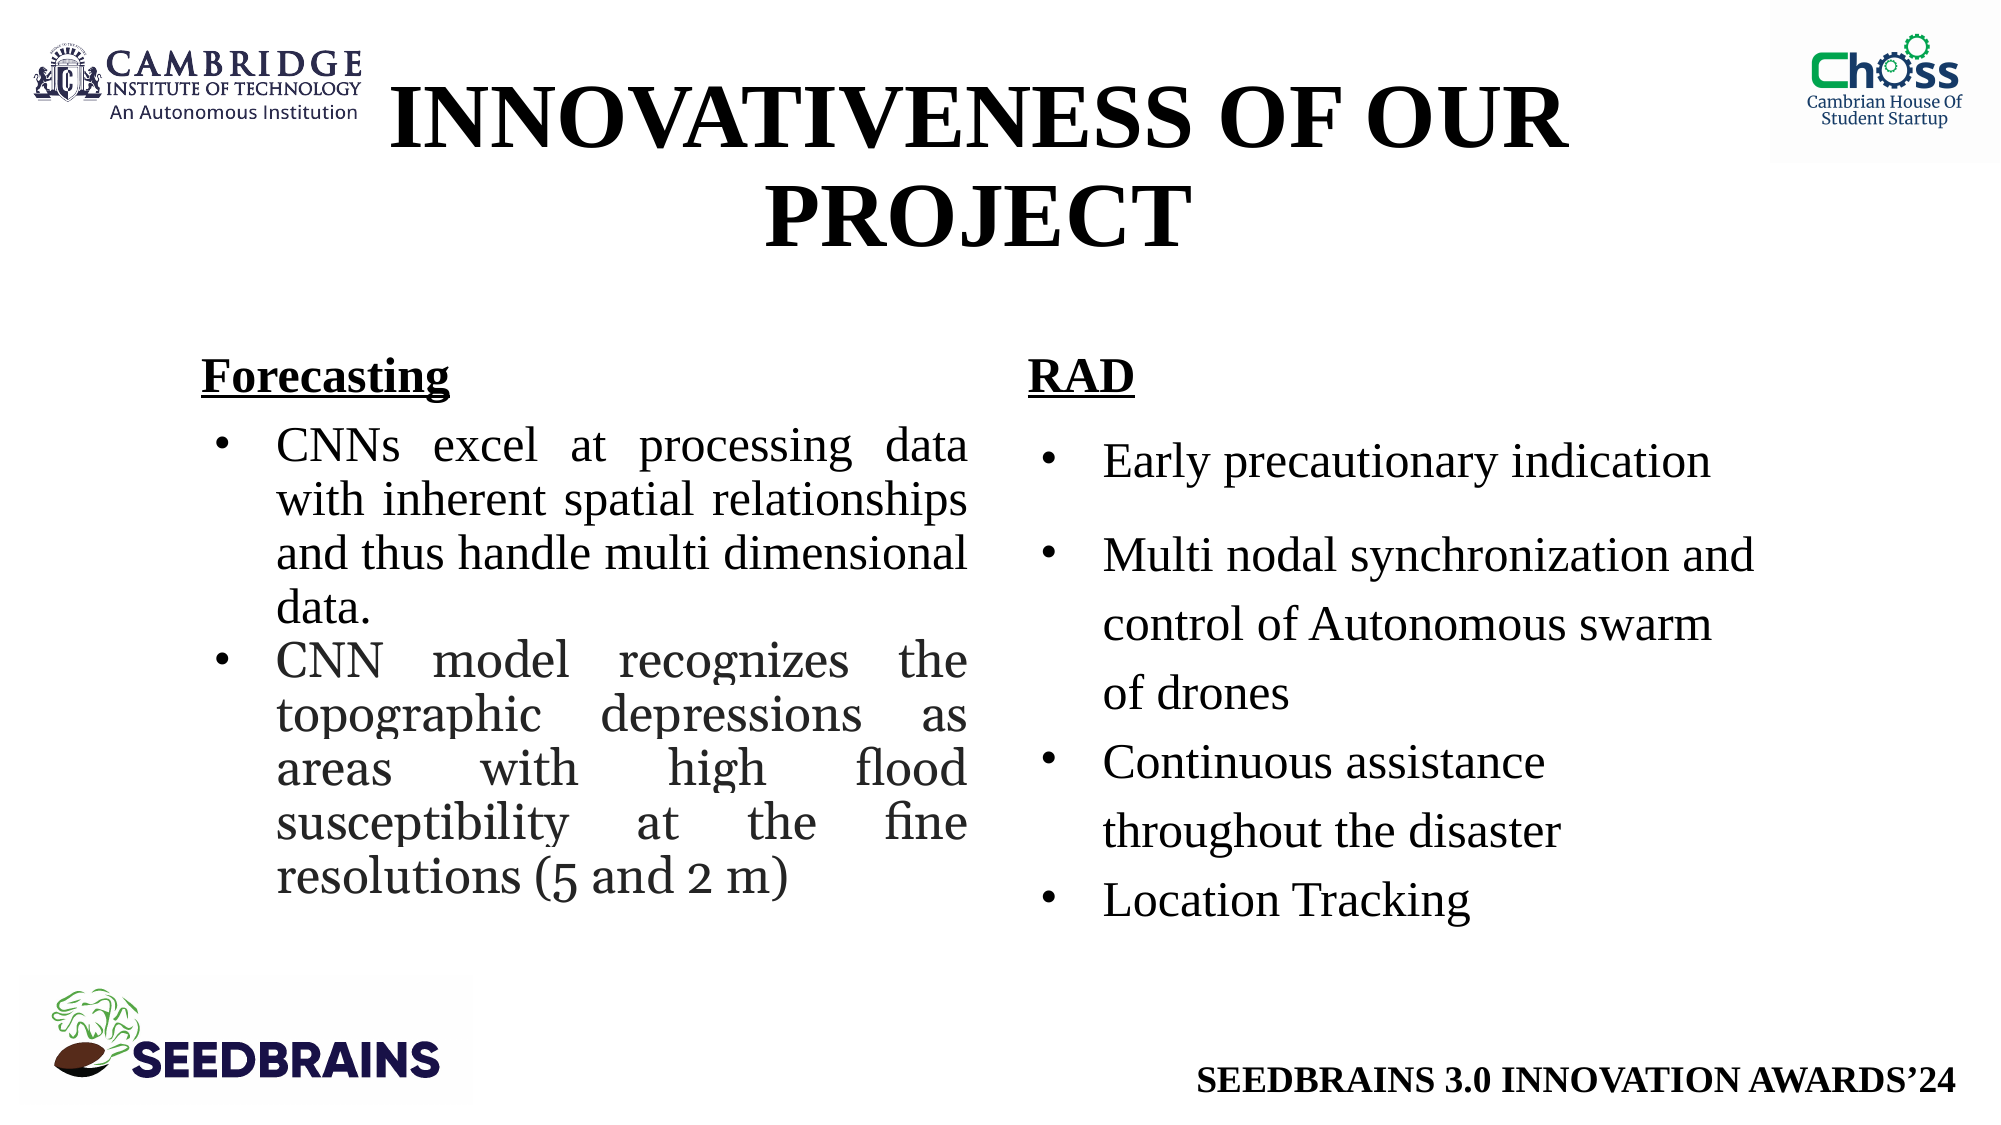

# INNOVATIVENESS OF OUR PROJECT
Forecasting
RAD
CNNs excel at processing data with inherent spatial relationships and thus handle multi dimensional data.
CNN model recognizes the topographic depressions as areas with high flood susceptibility at the fine resolutions (5 and 2 m)
Early precautionary indication
Multi nodal synchronization and control of Autonomous swarm of drones
Continuous assistance throughout the disaster
Location Tracking